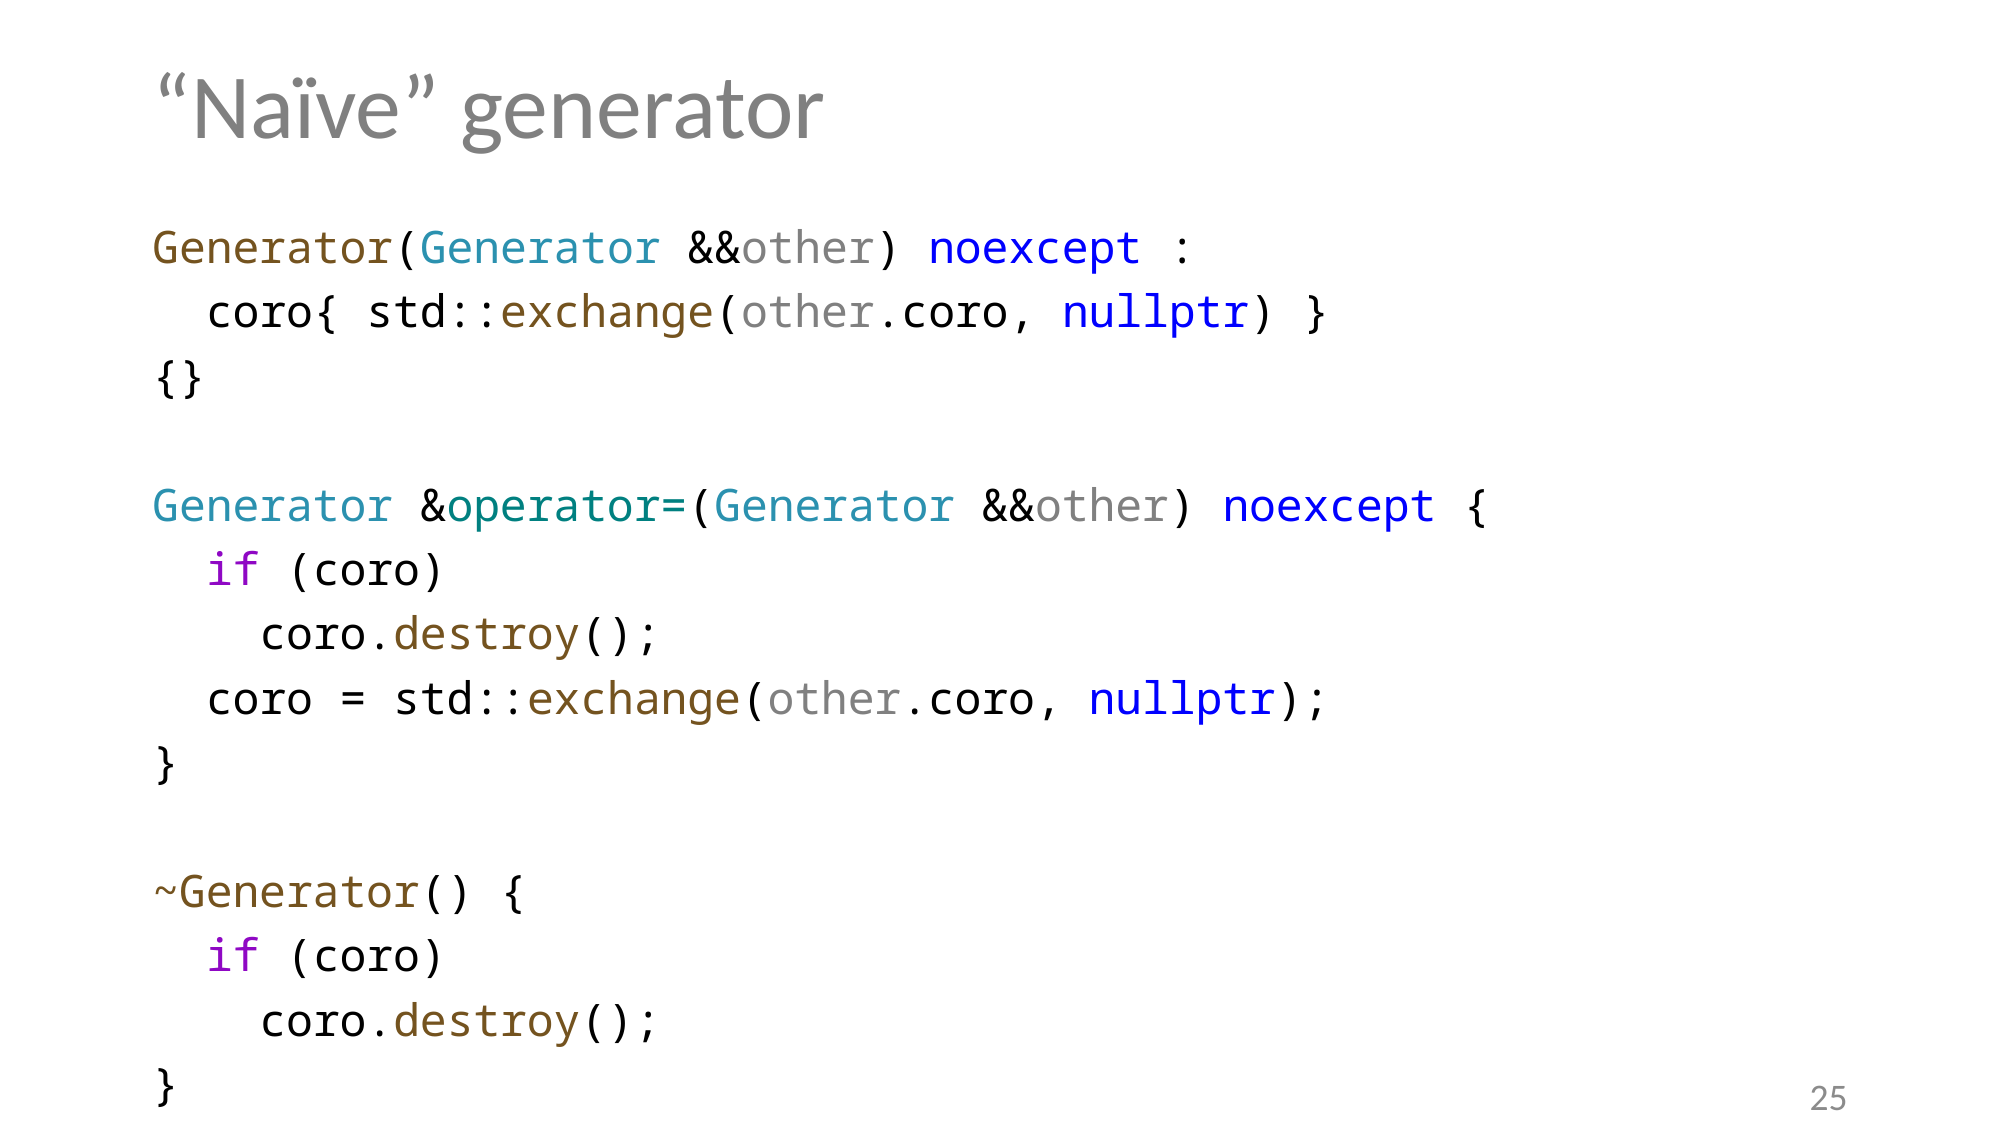

# “Naïve” generator
Generator(Generator &&other) noexcept :
  coro{ std::exchange(other.coro, nullptr) }
{}

Generator &operator=(Generator &&other) noexcept {
  if (coro)
    coro.destroy();
  coro = std::exchange(other.coro, nullptr);
}

~Generator() {
  if (coro)
    coro.destroy();
}
25